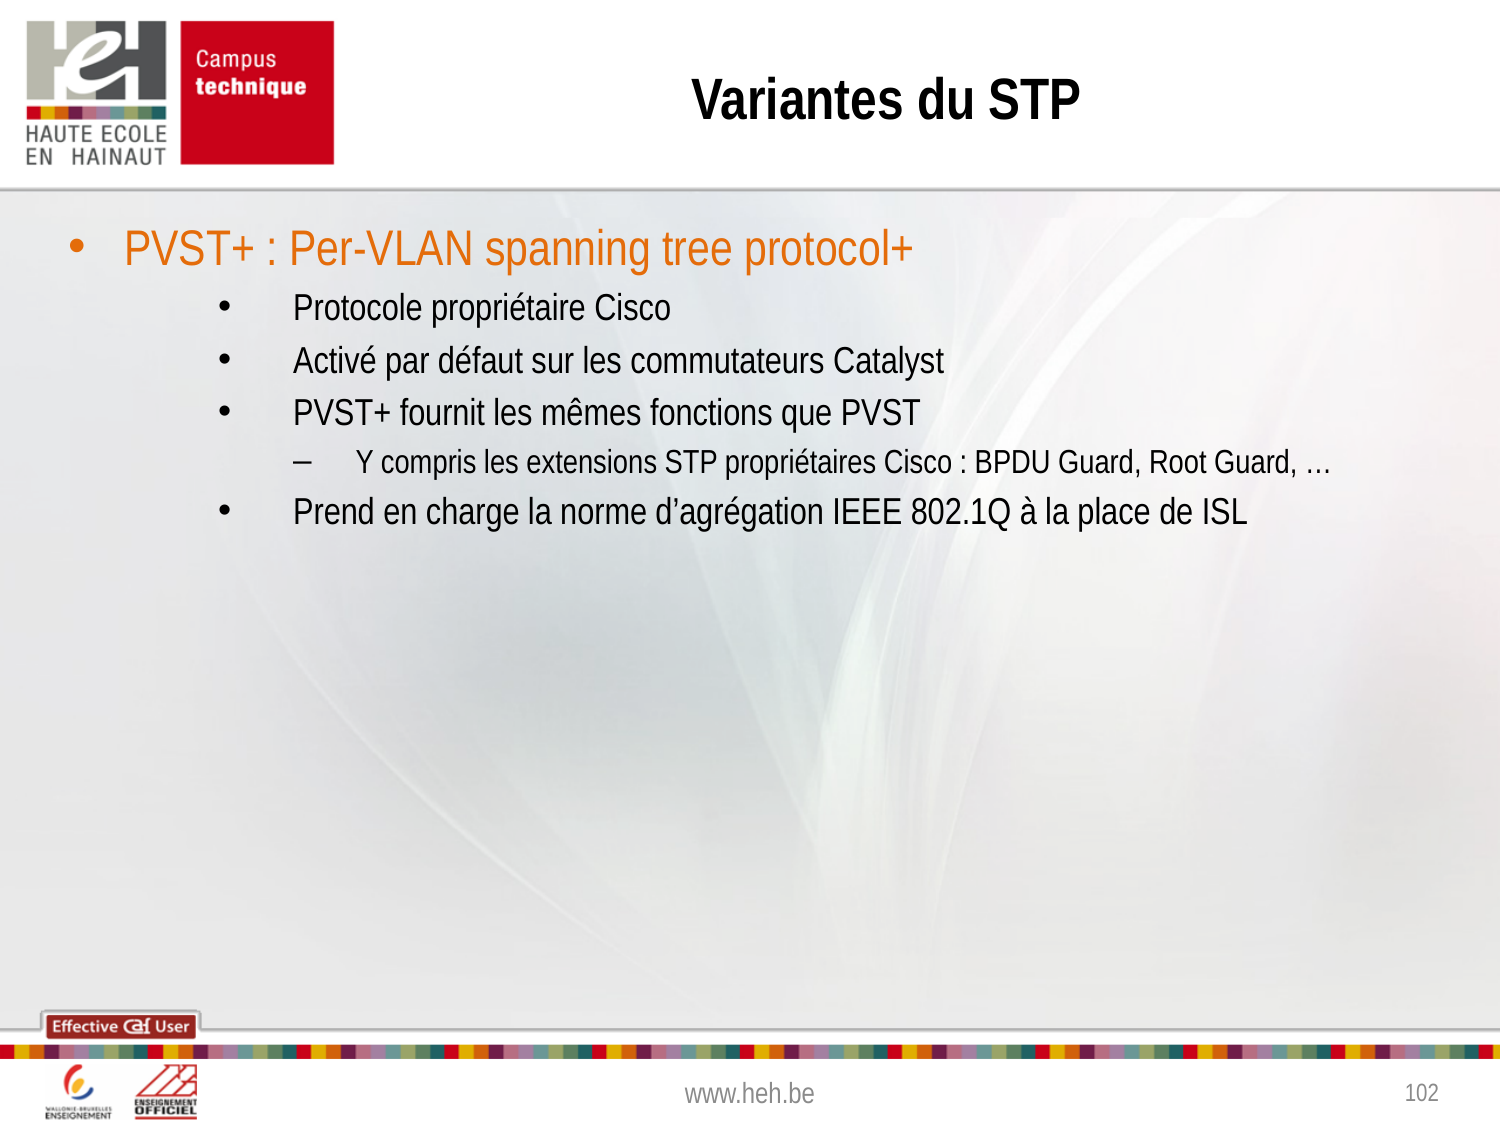

# Variantes du STP
PVST+ : Per-VLAN spanning tree protocol+
Protocole propriétaire Cisco
Activé par défaut sur les commutateurs Catalyst
PVST+ fournit les mêmes fonctions que PVST
Y compris les extensions STP propriétaires Cisco : BPDU Guard, Root Guard, …
Prend en charge la norme d’agrégation IEEE 802.1Q à la place de ISL

www.heh.be
102